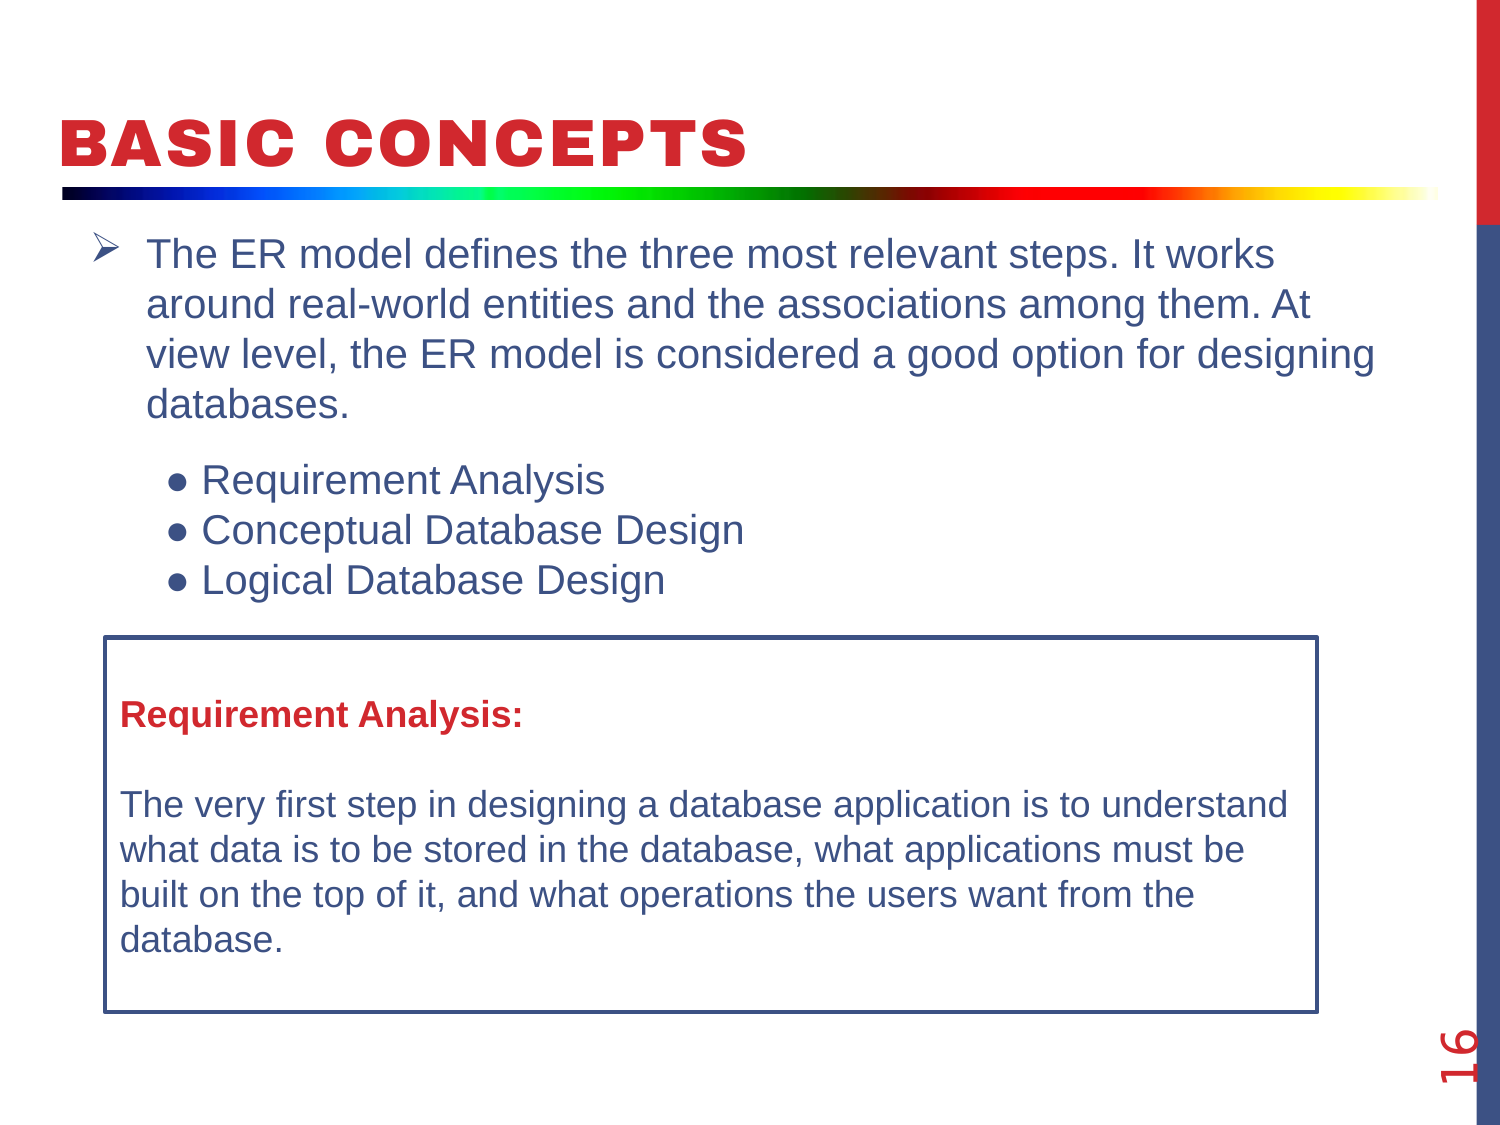

basic concepts
The ER model defines the three most relevant steps. It works around real-world entities and the associations among them. At view level, the ER model is considered a good option for designing databases.
● Requirement Analysis
● Conceptual Database Design
● Logical Database Design

Requirement Analysis:
The very first step in designing a database application is to understand what data is to be stored in the database, what applications must be built on the top of it, and what operations the users want from the database.
16